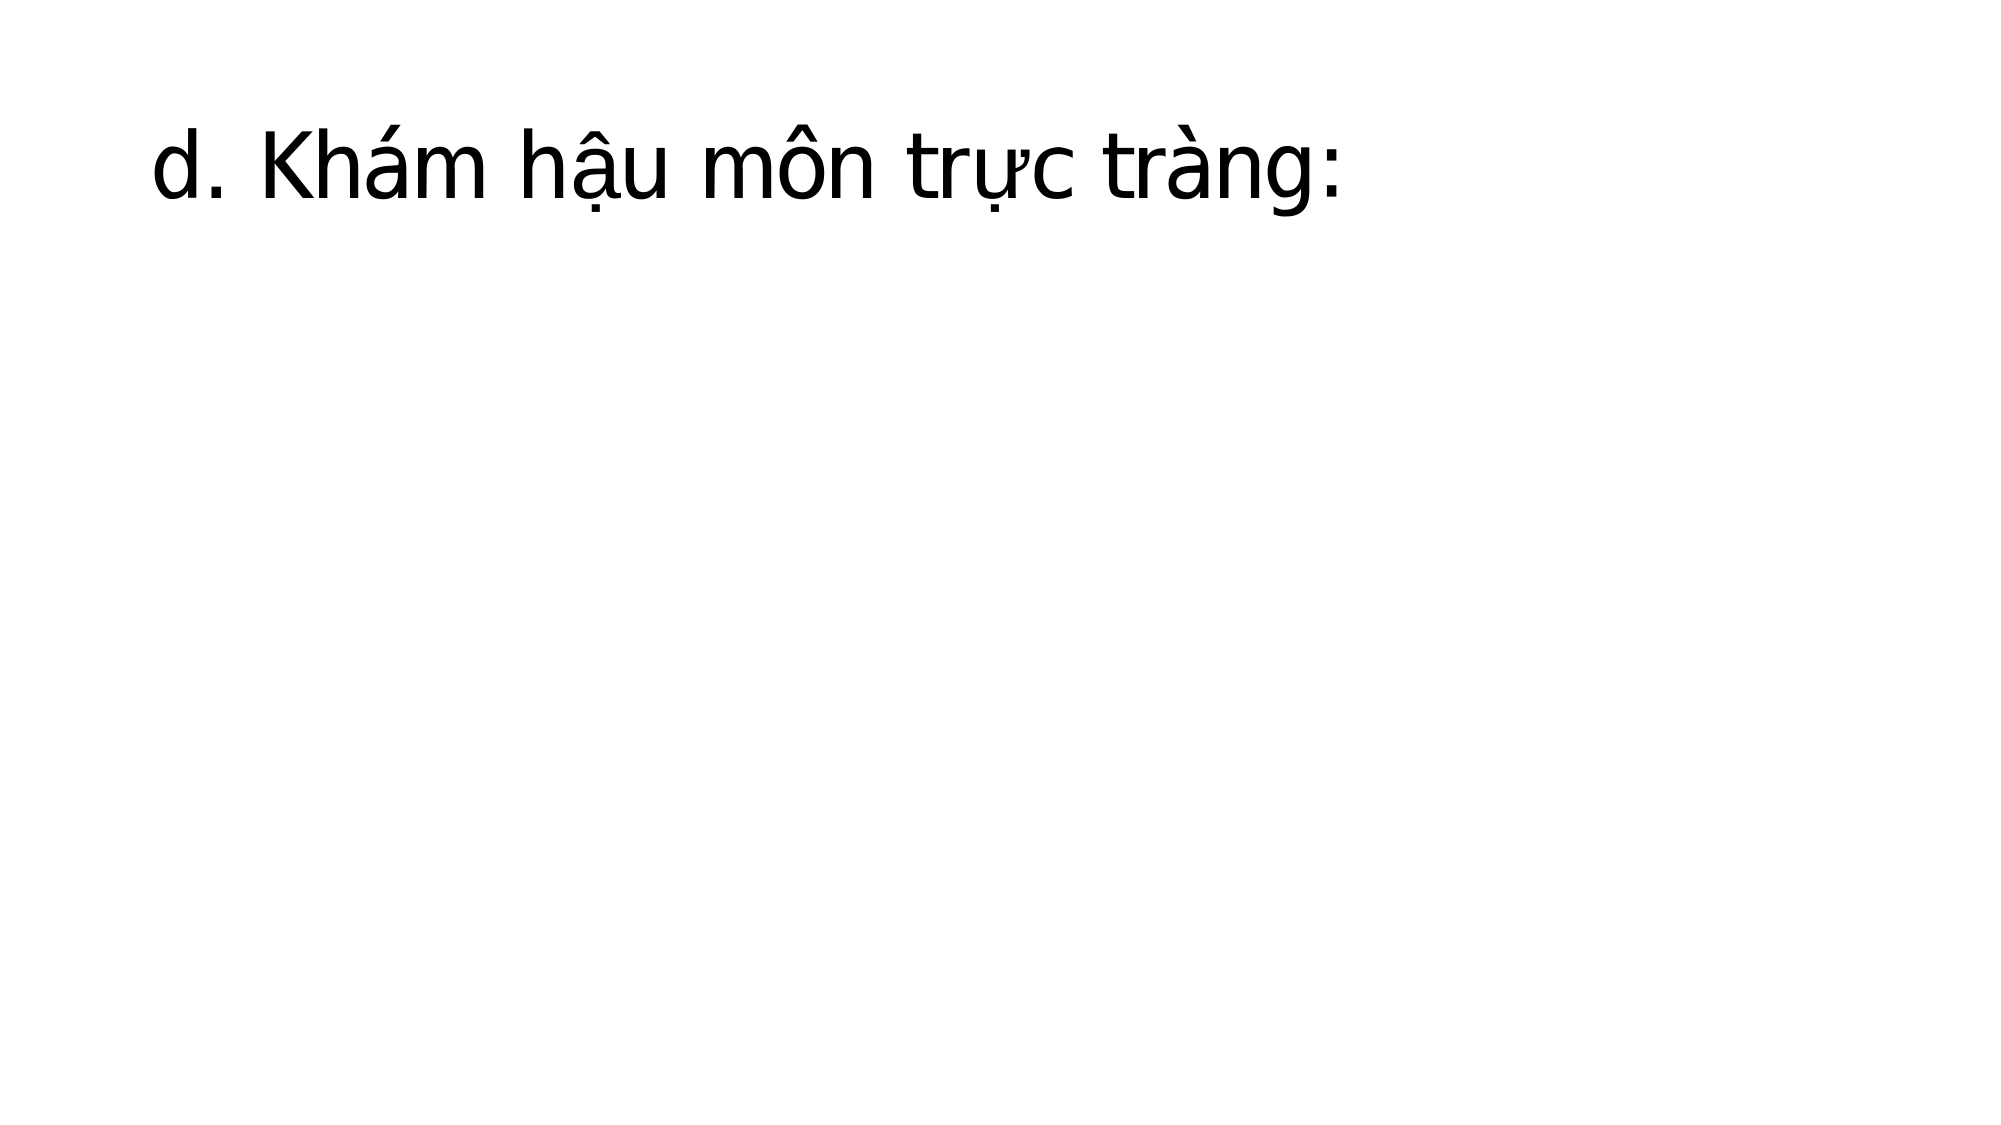

# d. Khám hậu môn trực tràng: